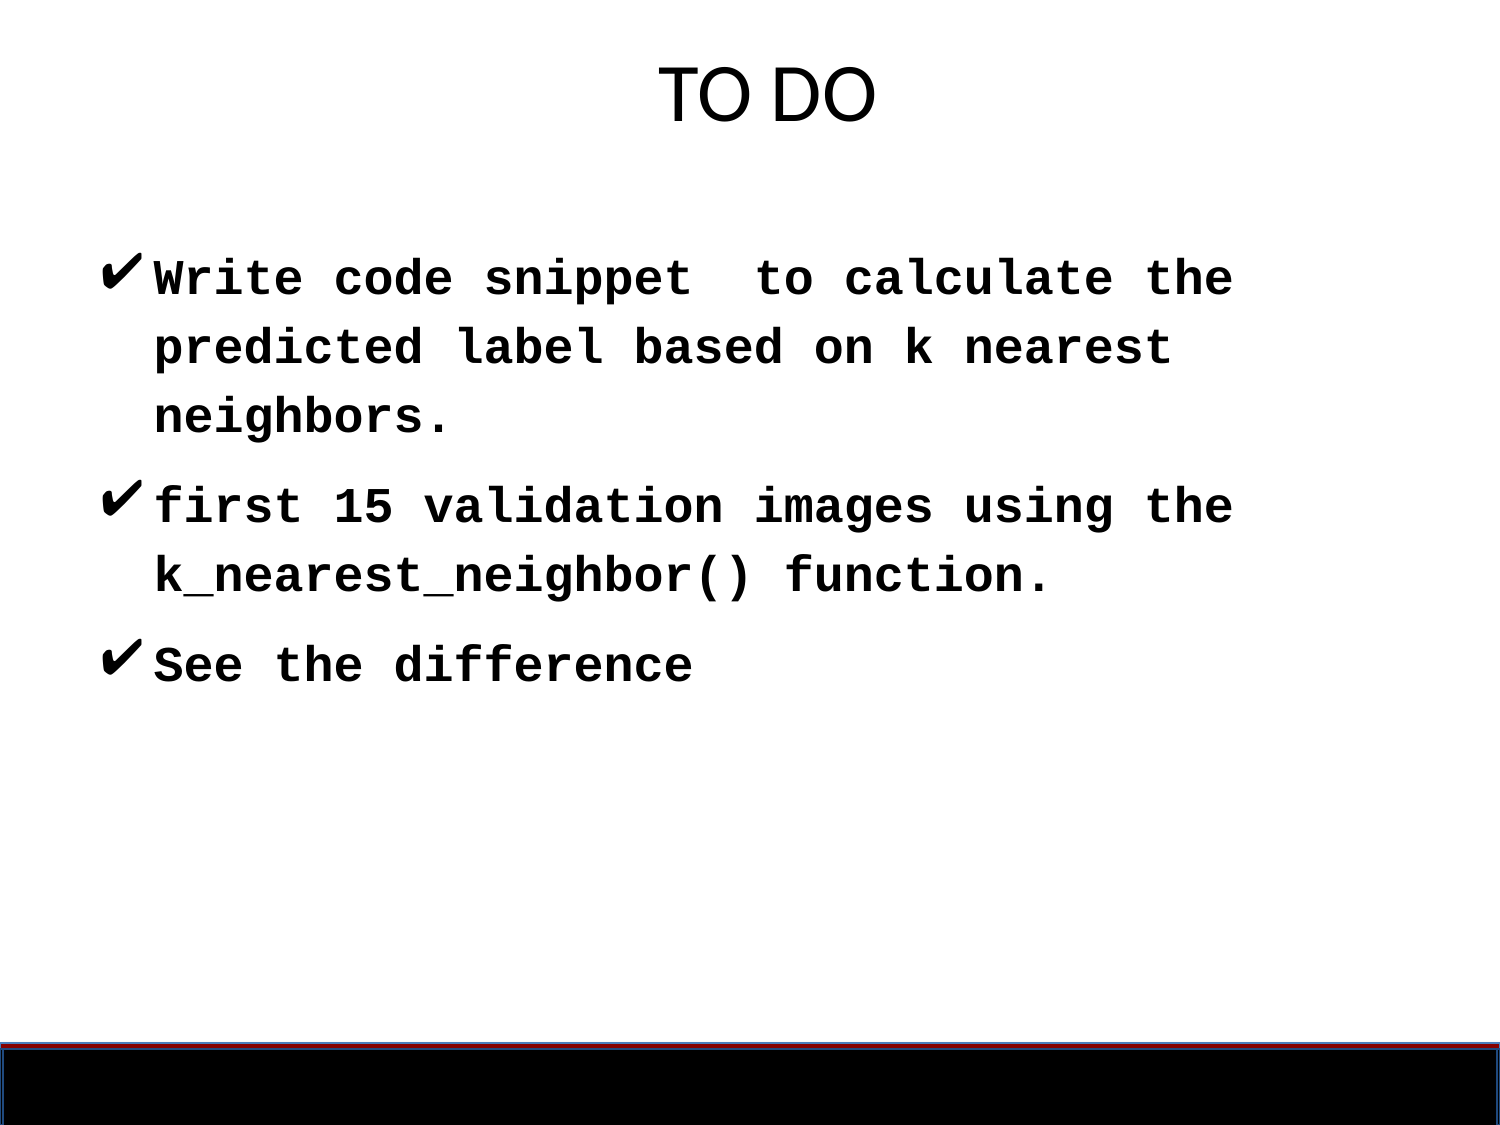

# TO DO
Write code snippet  to calculate the predicted label based on k nearest neighbors.
first 15 validation images using the k_nearest_neighbor() function.
See the difference